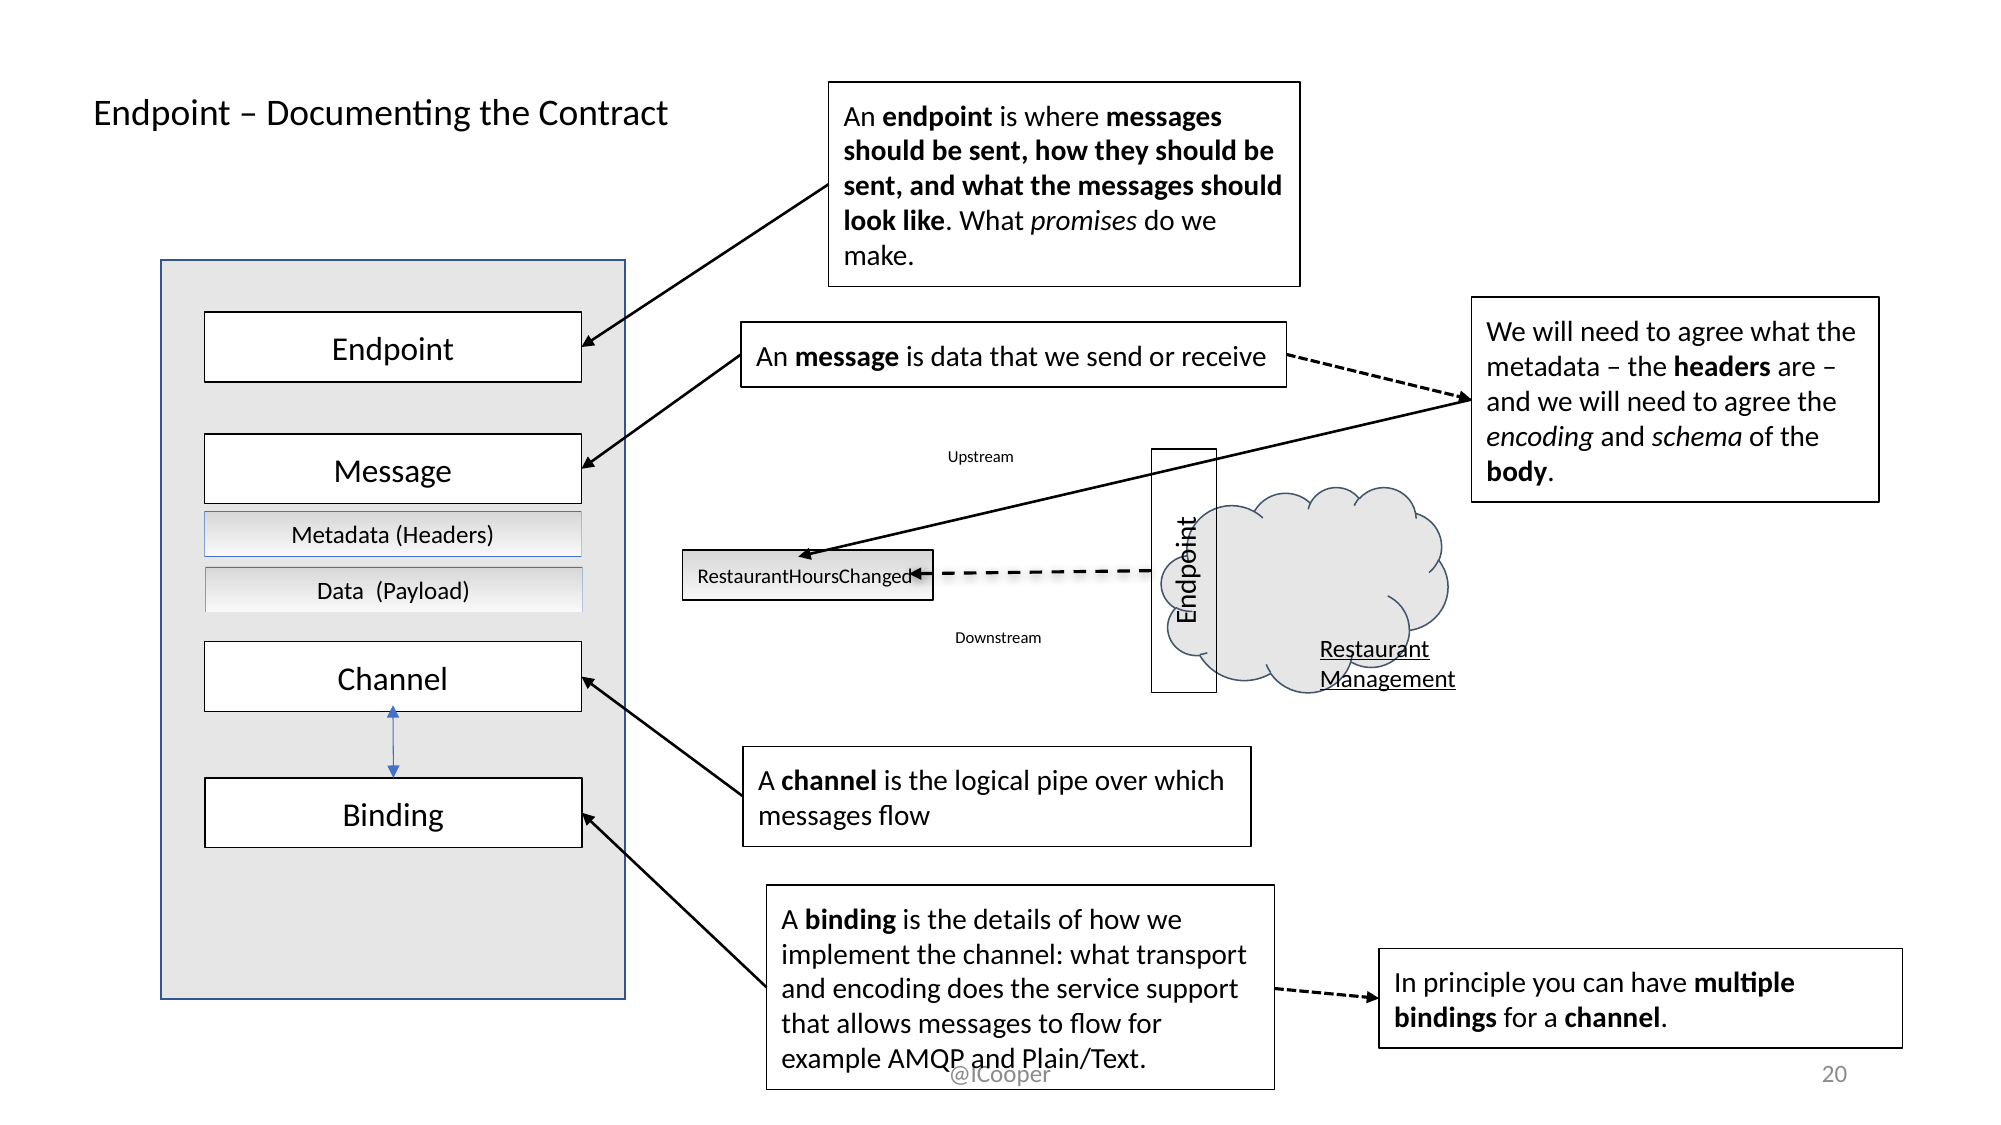

Endpoint – Documenting the Contract
An endpoint is where messages should be sent, how they should be sent, and what the messages should look like. What promises do we make.

We will need to agree what the metadata – the headers are – and we will need to agree the encoding and schema of the body.
Endpoint
An message is data that we send or receive
Message
Upstream

Metadata (Headers)
Endpoint
RestaurantHoursChanged
Data  (Payload)
Downstream
Restaurant Management
Channel
A channel is the logical pipe over which messages flow
Binding
A binding is the details of how we implement the channel: what transport and encoding does the service support that allows messages to flow for example AMQP and Plain/Text.
In principle you can have multiple bindings for a channel.
@ICooper
20